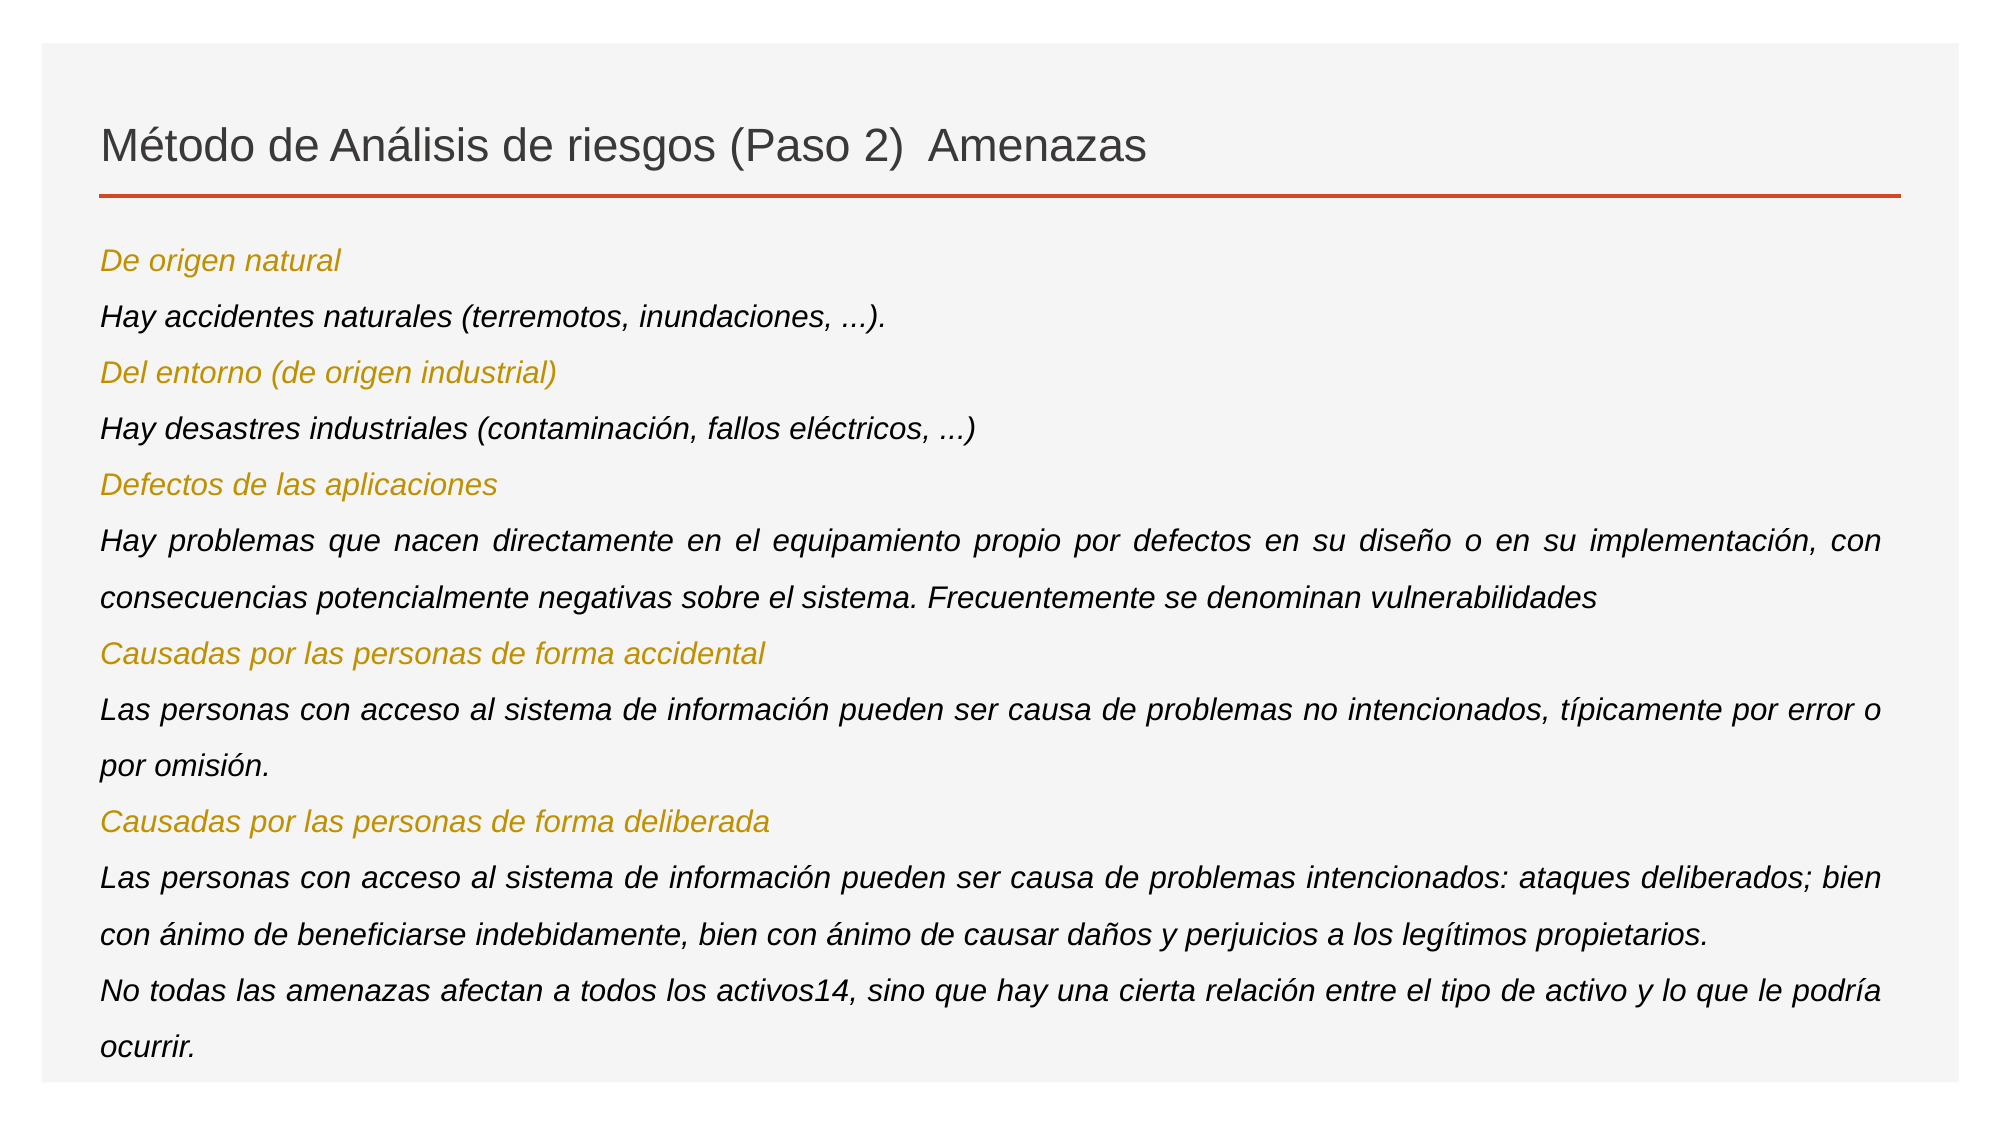

# Método de Análisis de riesgos (Paso 2)  Amenazas
De origen natural
Hay accidentes naturales (terremotos, inundaciones, ...).
Del entorno (de origen industrial)
Hay desastres industriales (contaminación, fallos eléctricos, ...)
Defectos de las aplicaciones
Hay problemas que nacen directamente en el equipamiento propio por defectos en su diseño o en su implementación, con consecuencias potencialmente negativas sobre el sistema. Frecuentemente se denominan vulnerabilidades
Causadas por las personas de forma accidental
Las personas con acceso al sistema de información pueden ser causa de problemas no intencionados, típicamente por error o por omisión.
Causadas por las personas de forma deliberada
Las personas con acceso al sistema de información pueden ser causa de problemas intencionados: ataques deliberados; bien con ánimo de beneficiarse indebidamente, bien con ánimo de causar daños y perjuicios a los legítimos propietarios.
No todas las amenazas afectan a todos los activos14, sino que hay una cierta relación entre el tipo de activo y lo que le podría ocurrir.